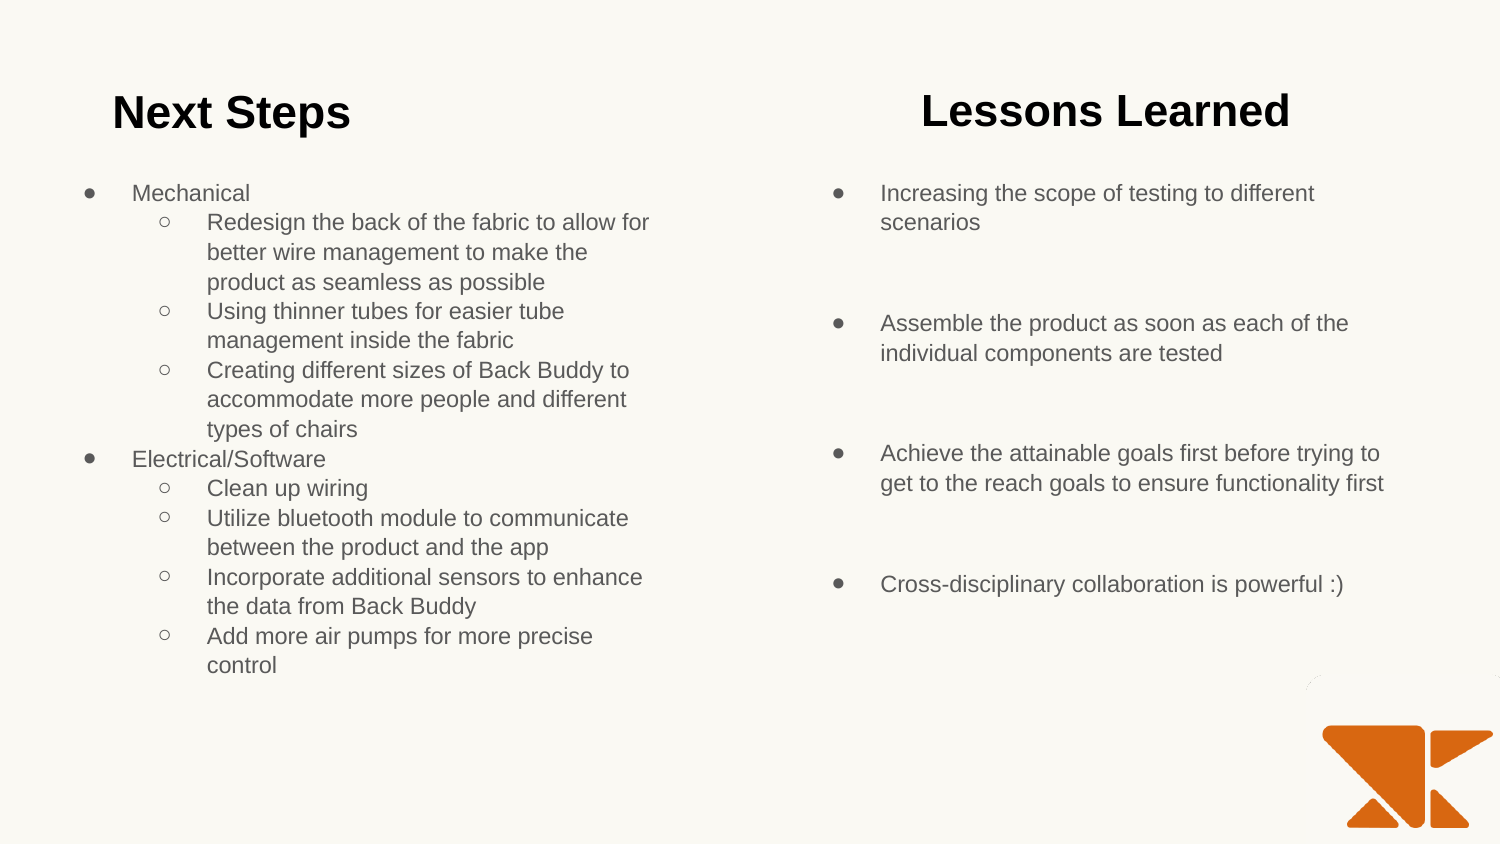

Next Steps
Lessons Learned
Mechanical
Redesign the back of the fabric to allow for better wire management to make the product as seamless as possible
Using thinner tubes for easier tube management inside the fabric
Creating different sizes of Back Buddy to accommodate more people and different types of chairs
Electrical/Software
Clean up wiring
Utilize bluetooth module to communicate between the product and the app
Incorporate additional sensors to enhance the data from Back Buddy
Add more air pumps for more precise control

Increasing the scope of testing to different scenarios

Assemble the product as soon as each of the individual components are tested

Achieve the attainable goals first before trying to get to the reach goals to ensure functionality first

Cross-disciplinary collaboration is powerful :)